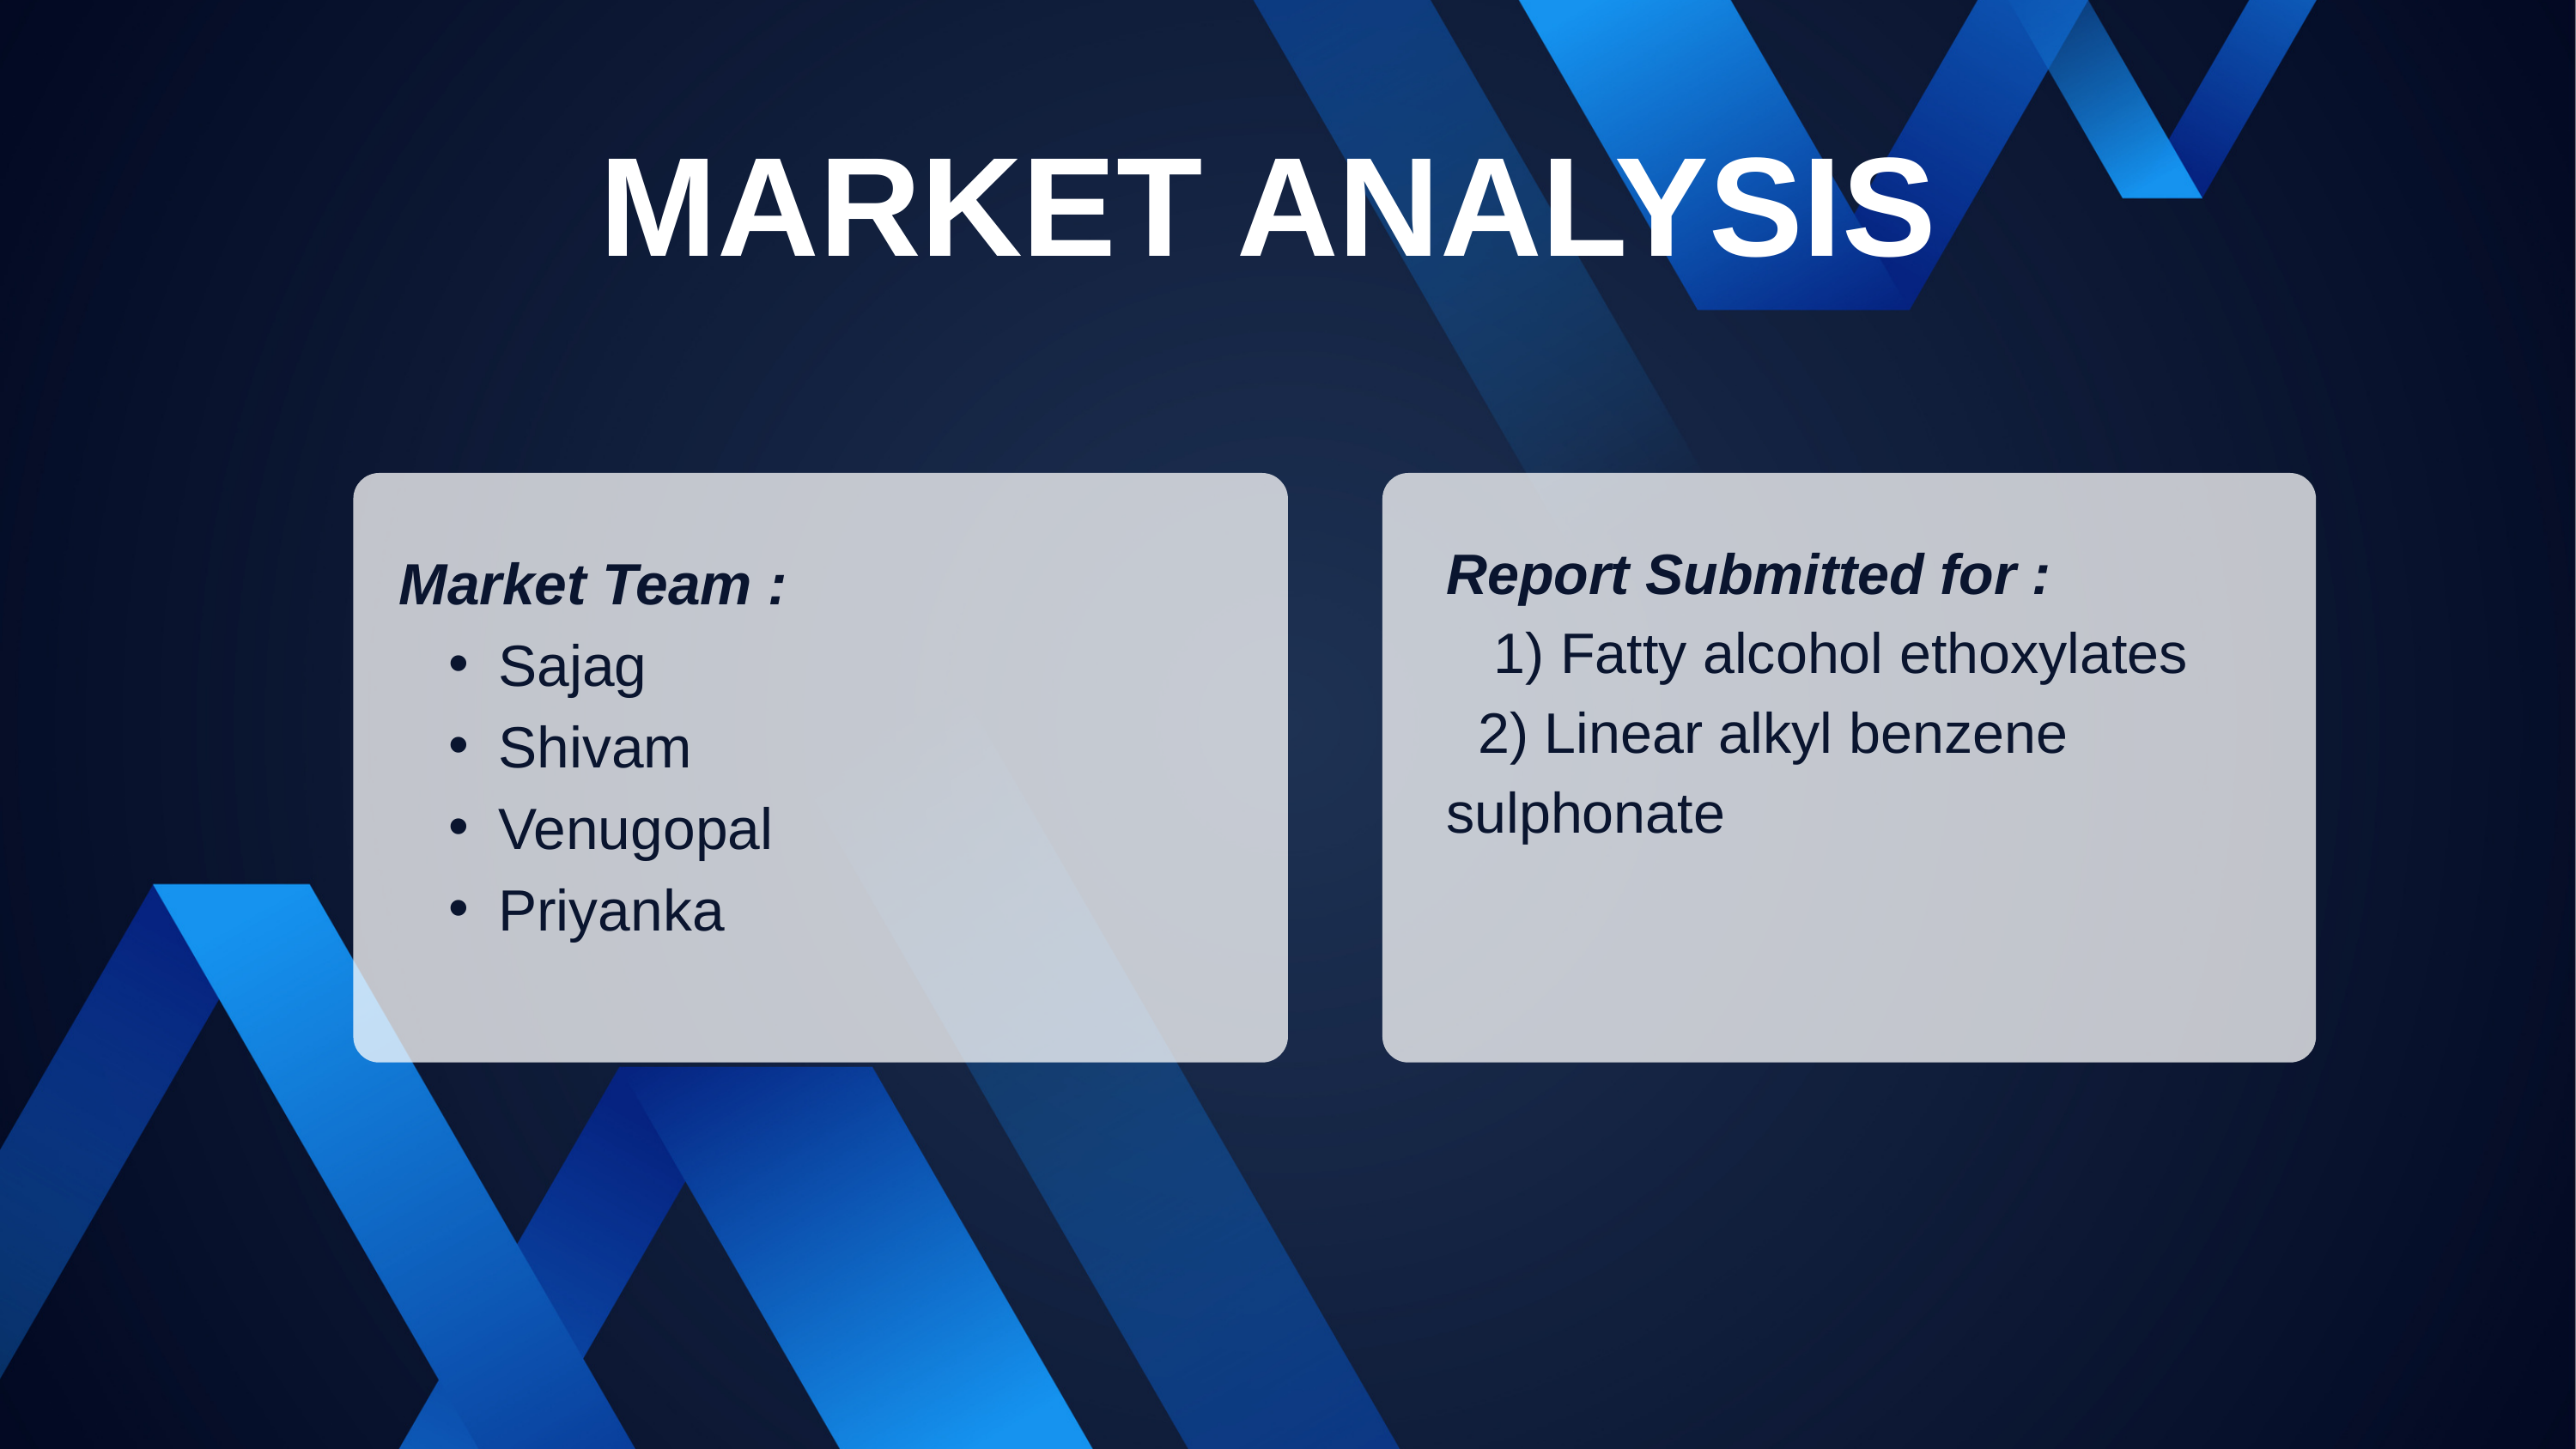

MARKET ANALYSIS

Report Submitted for :
   1) Fatty alcohol ethoxylates
  2) Linear alkyl benzene      sulphonate

Market Team :
Sajag
Shivam
Venugopal
Priyanka